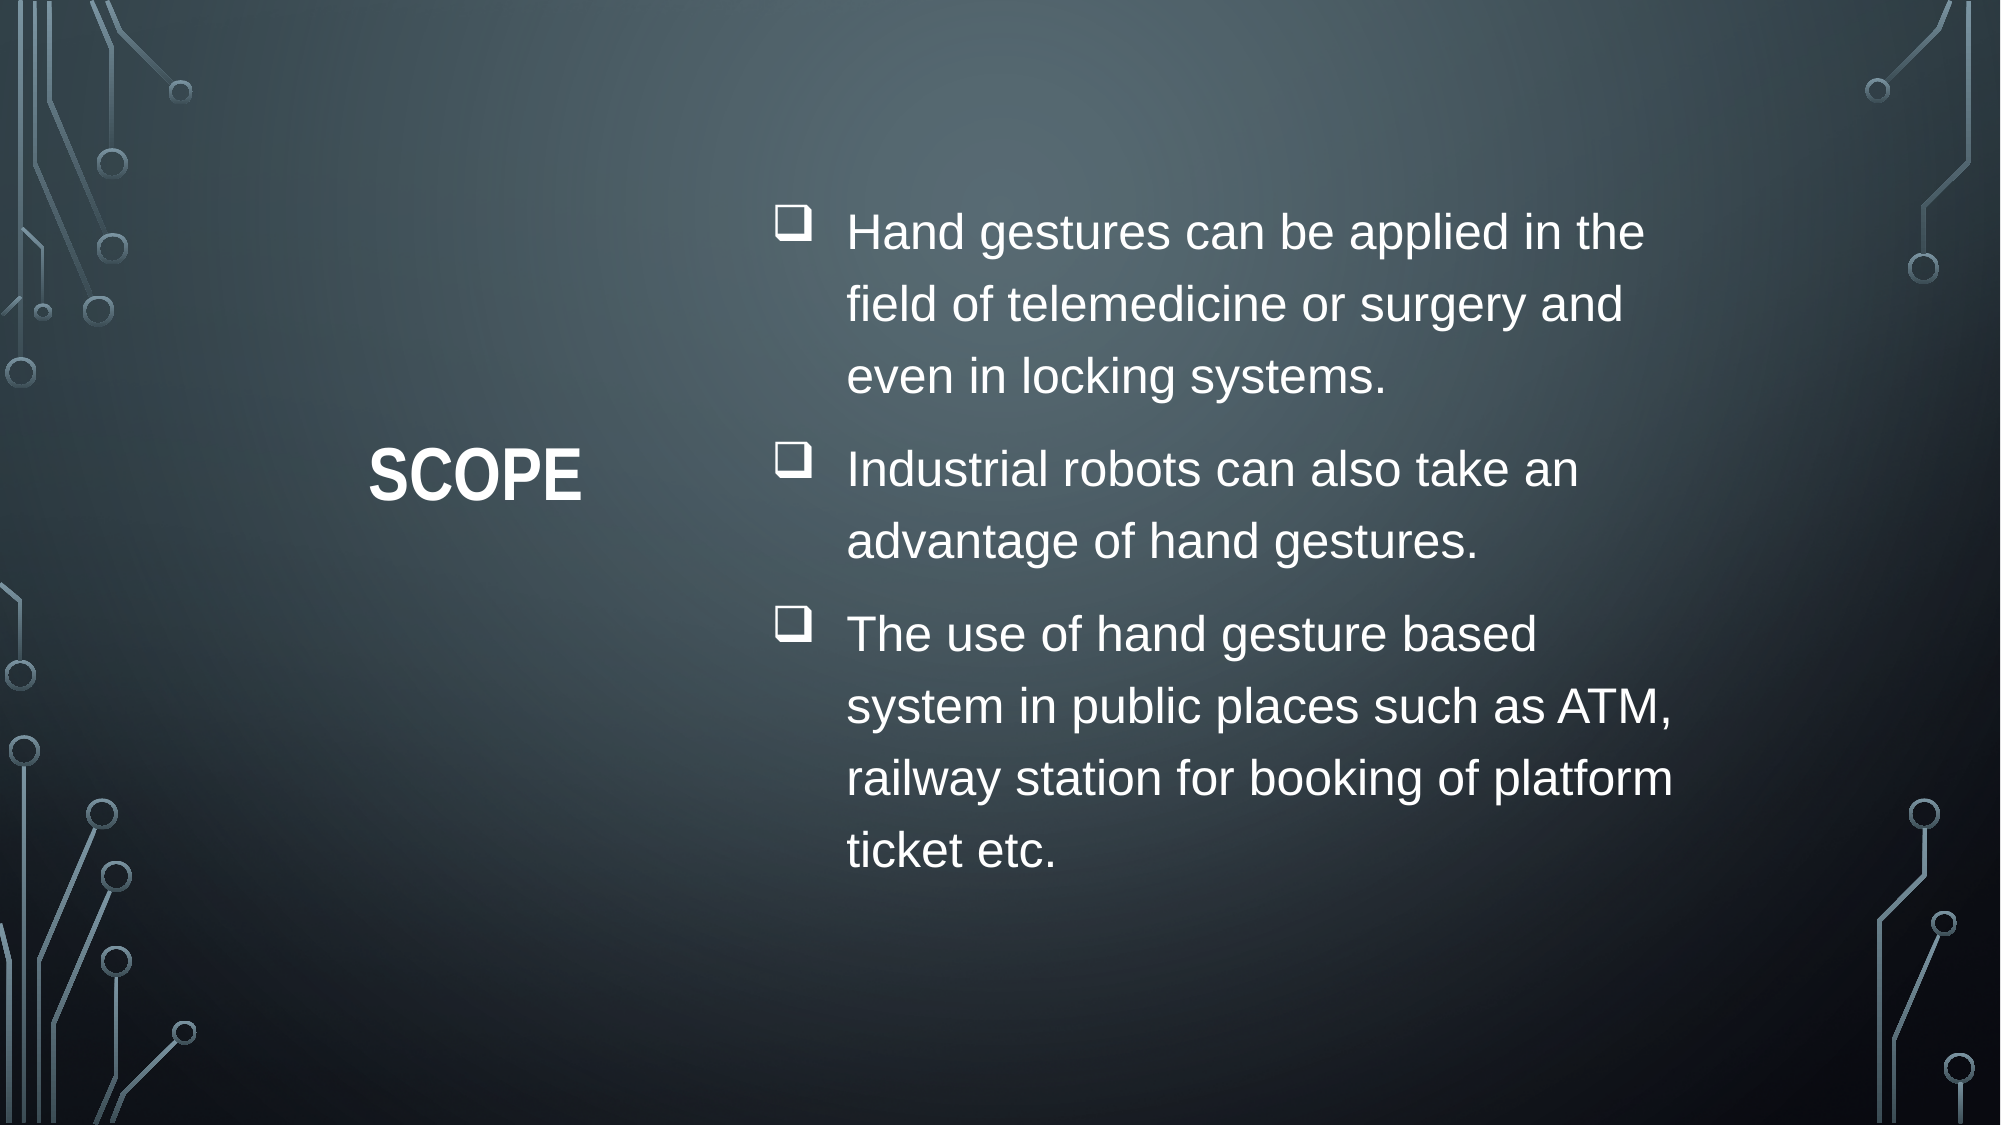

# Scope
Hand gestures can be applied in the field of telemedicine or surgery and even in locking systems.
Industrial robots can also take an advantage of hand gestures.
The use of hand gesture based system in public places such as ATM, railway station for booking of platform ticket etc.